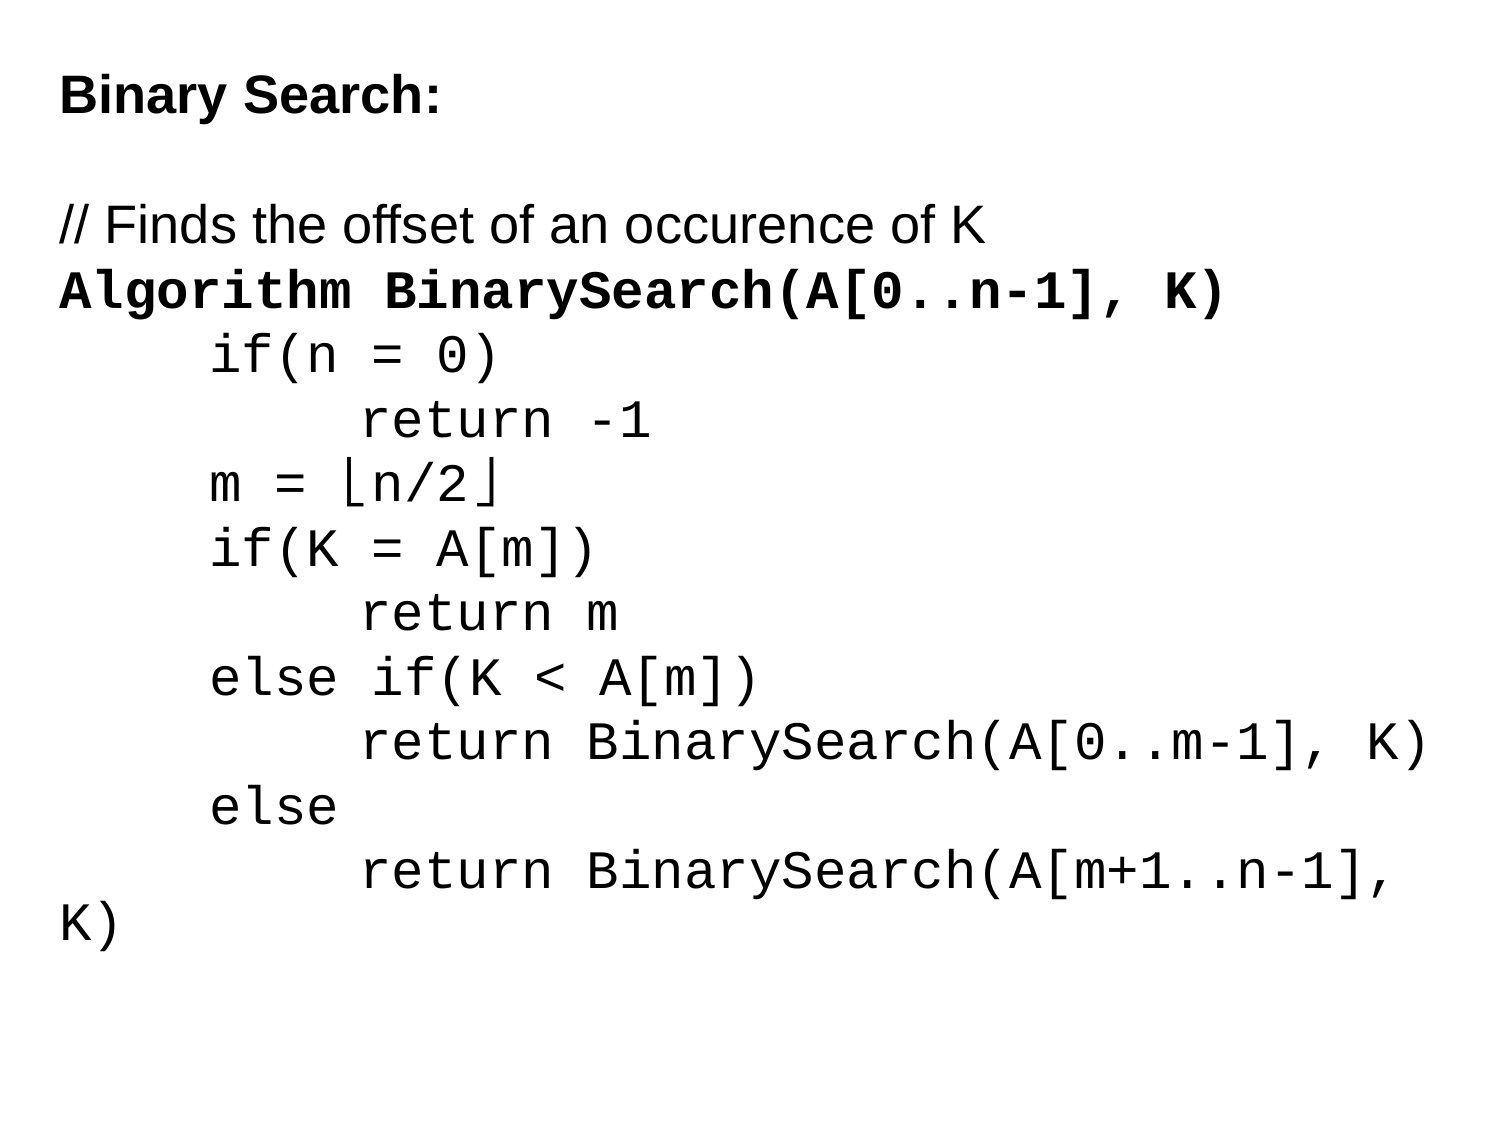

Binary Search:

// Finds the offset of an occurence of K
Algorithm BinarySearch(A[0..n-1], K)
	if(n = 0)
		return -1
	m = ⌊n/2⌋
	if(K = A[m])
		return m
	else if(K < A[m])
		return BinarySearch(A[0..m-1], K)
	else
		return BinarySearch(A[m+1..n-1], K)